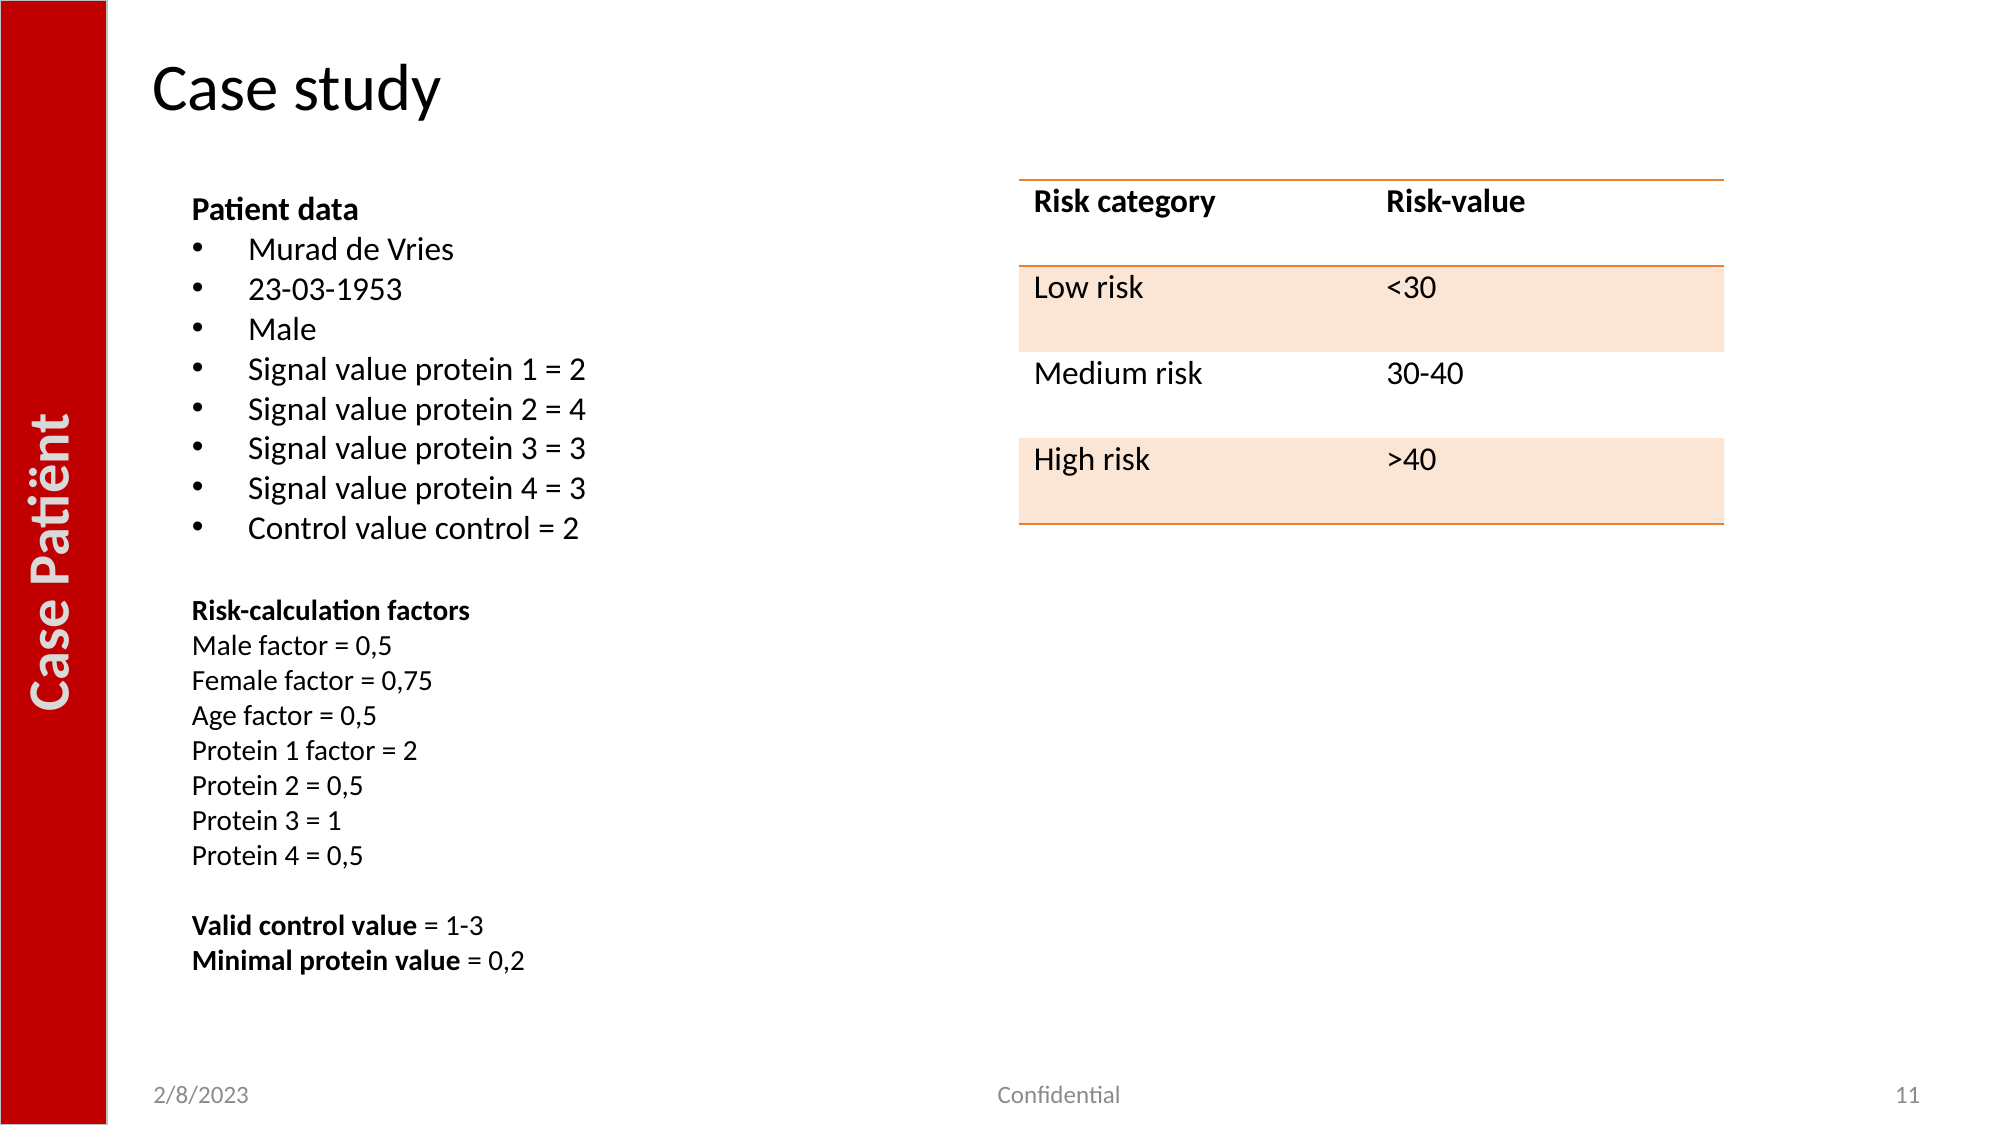

Case Patiënt
# Case study
| Risk category | Risk-value |
| --- | --- |
| Low risk | <30 |
| Medium risk | 30-40 |
| High risk | >40 |
Patient data
Murad de Vries
23-03-1953
Male
Signal value protein 1 = 2
Signal value protein 2 = 4
Signal value protein 3 = 3
Signal value protein 4 = 3
Control value control = 2

Risk-calculation factors
Male factor = 0,5
Female factor = 0,75
Age factor = 0,5
Protein 1 factor = 2
Protein 2 = 0,5
Protein 3 = 1
Protein 4 = 0,5

Valid control value = 1-3
Minimal protein value = 0,2

2/8/2023
Confidential
11